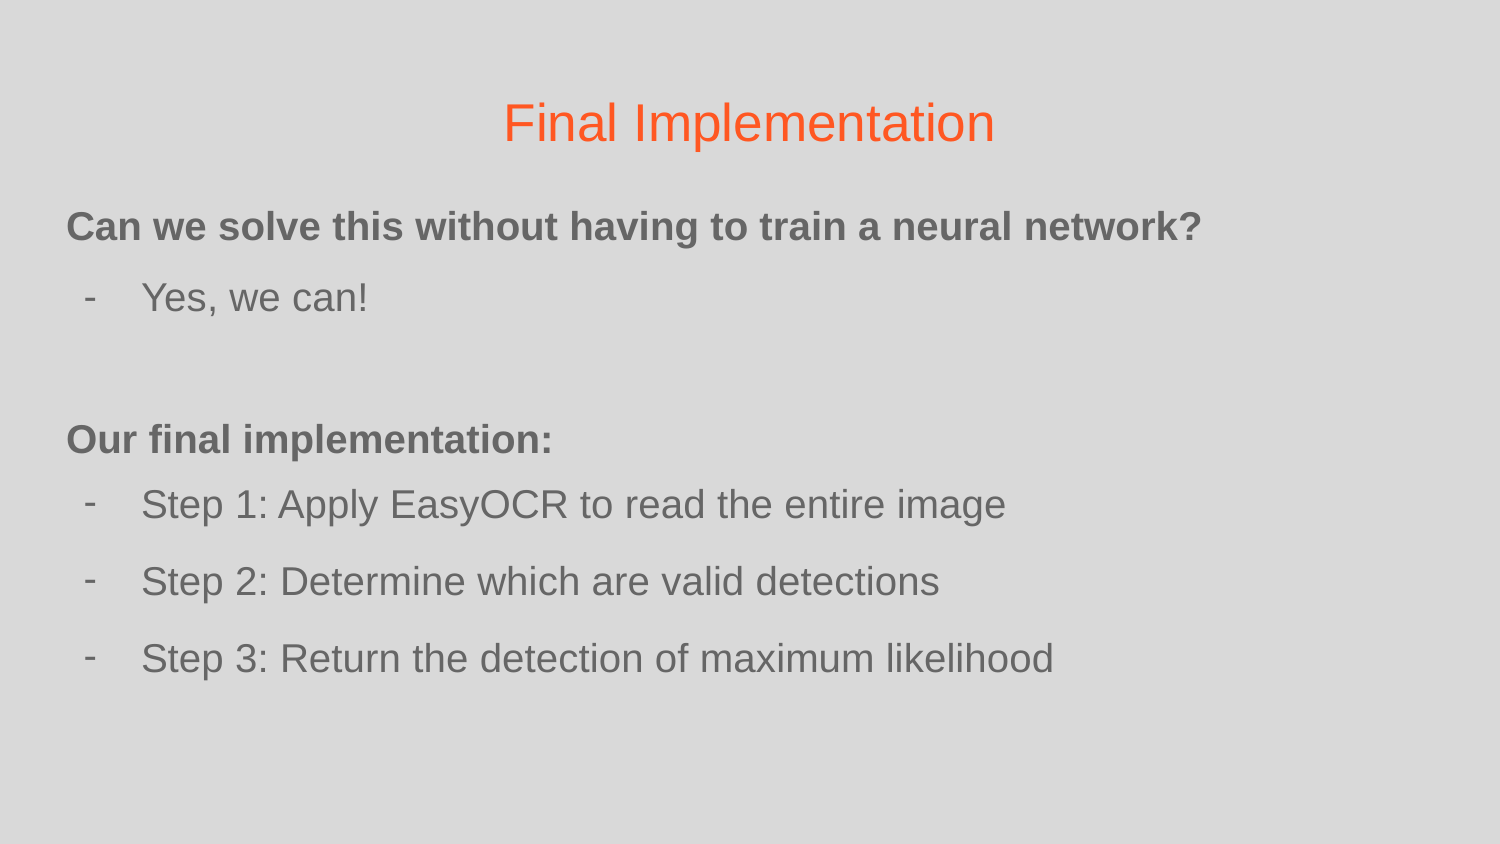

# Final Implementation
Can we solve this without having to train a neural network?
Yes, we can!

Our final implementation:
Step 1: Apply EasyOCR to read the entire image
Step 2: Determine which are valid detections
Step 3: Return the detection of maximum likelihood